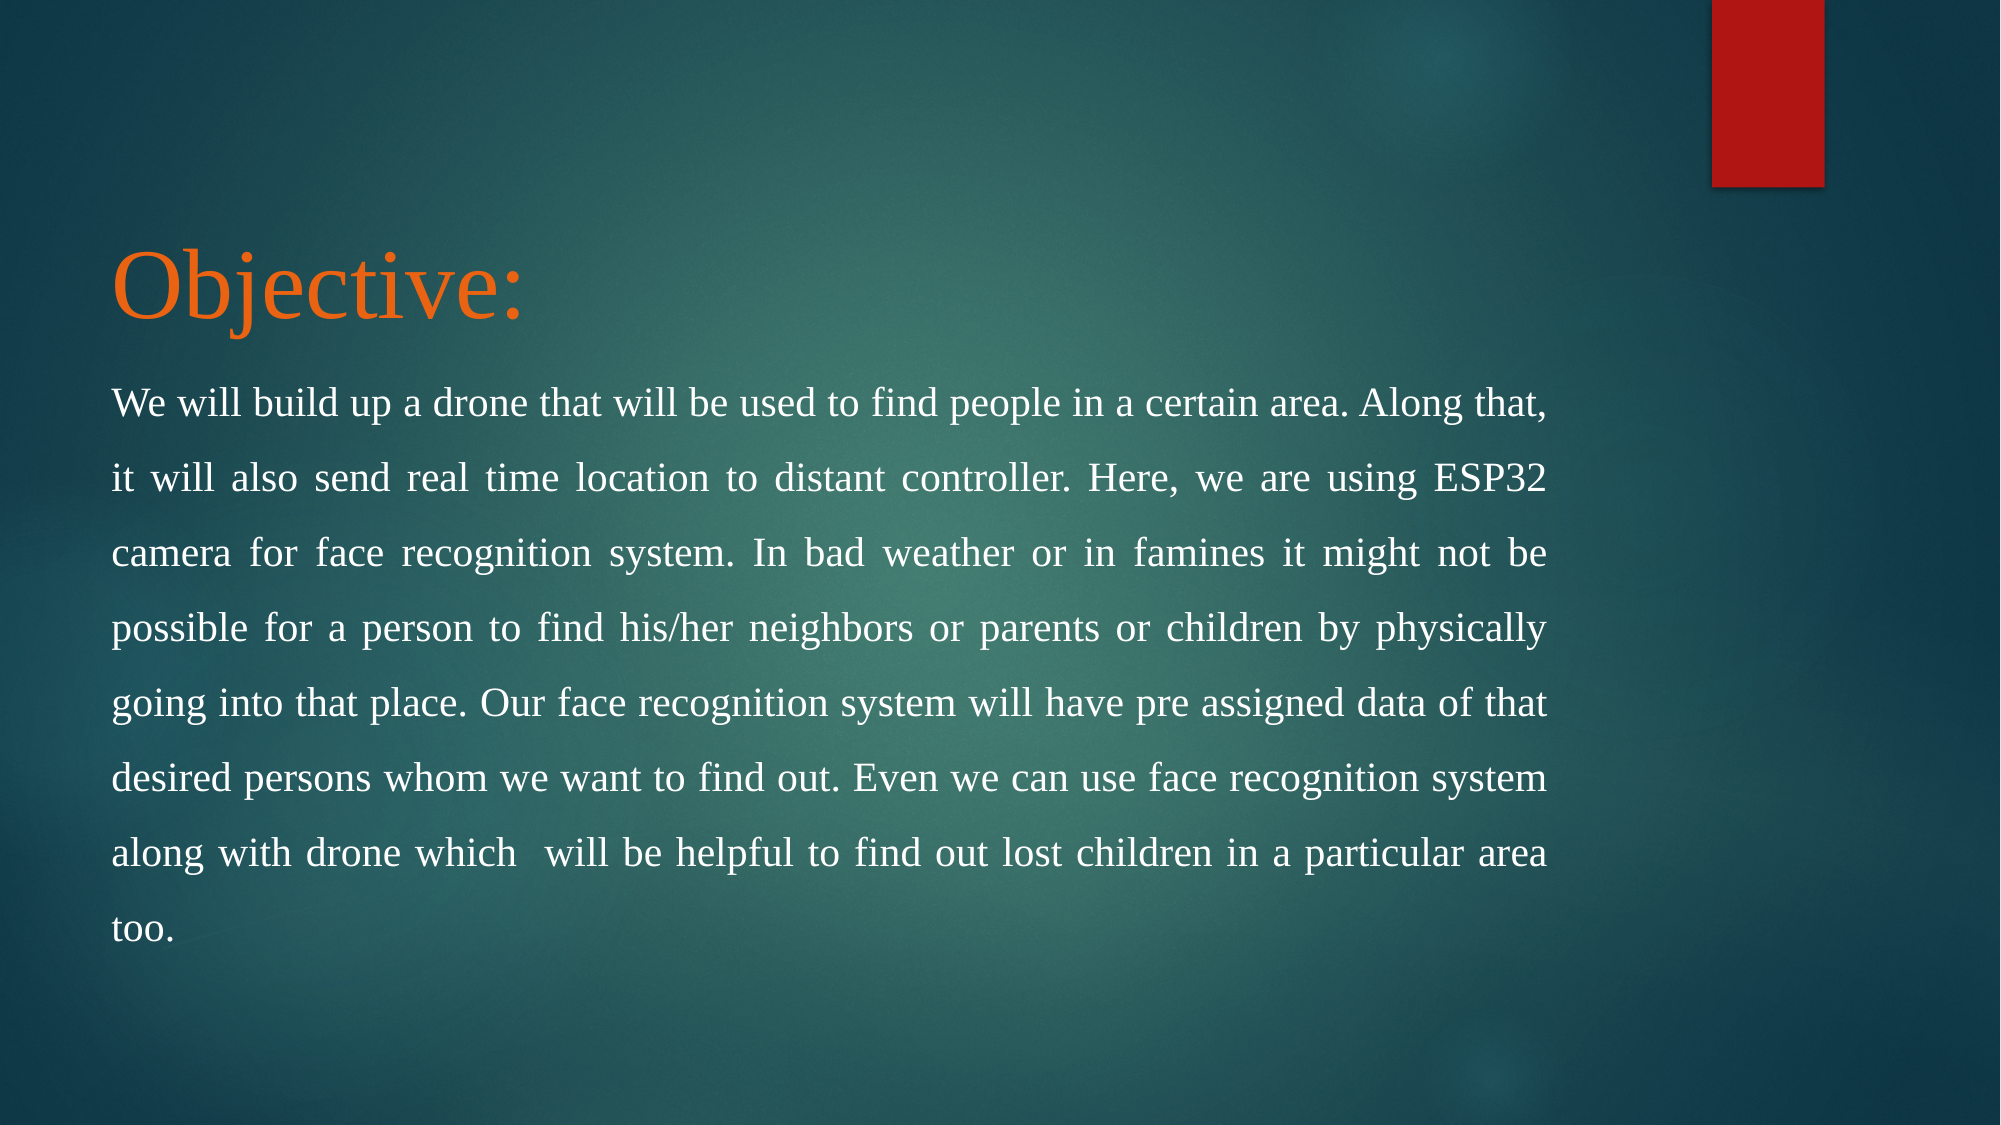

# Objective:
We will build up a drone that will be used to find people in a certain area. Along that, it will also send real time location to distant controller. Here, we are using ESP32 camera for face recognition system. In bad weather or in famines it might not be possible for a person to find his/her neighbors or parents or children by physically going into that place. Our face recognition system will have pre assigned data of that desired persons whom we want to find out. Even we can use face recognition system along with drone which  will be helpful to find out lost children in a particular area too.